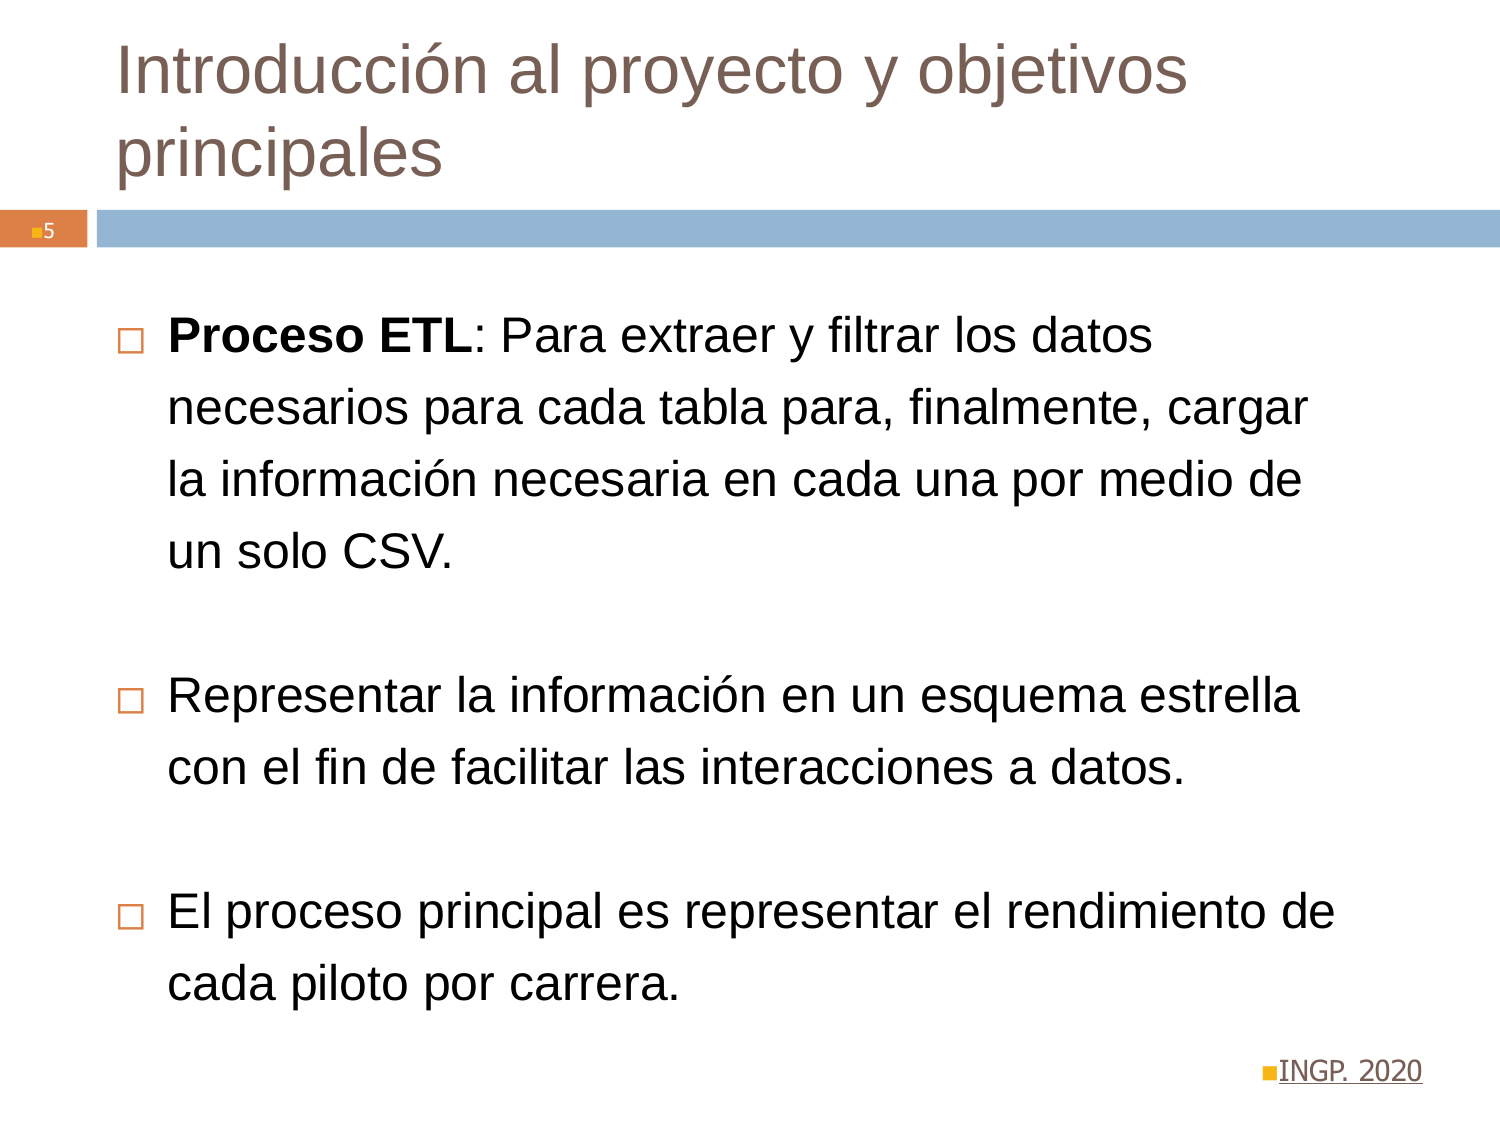

# Introducción al proyecto y objetivos principales
5
Proceso ETL: Para extraer y filtrar los datos necesarios para cada tabla para, finalmente, cargar la información necesaria en cada una por medio de un solo CSV.

Representar la información en un esquema estrella con el fin de facilitar las interacciones a datos.

El proceso principal es representar el rendimiento de cada piloto por carrera.